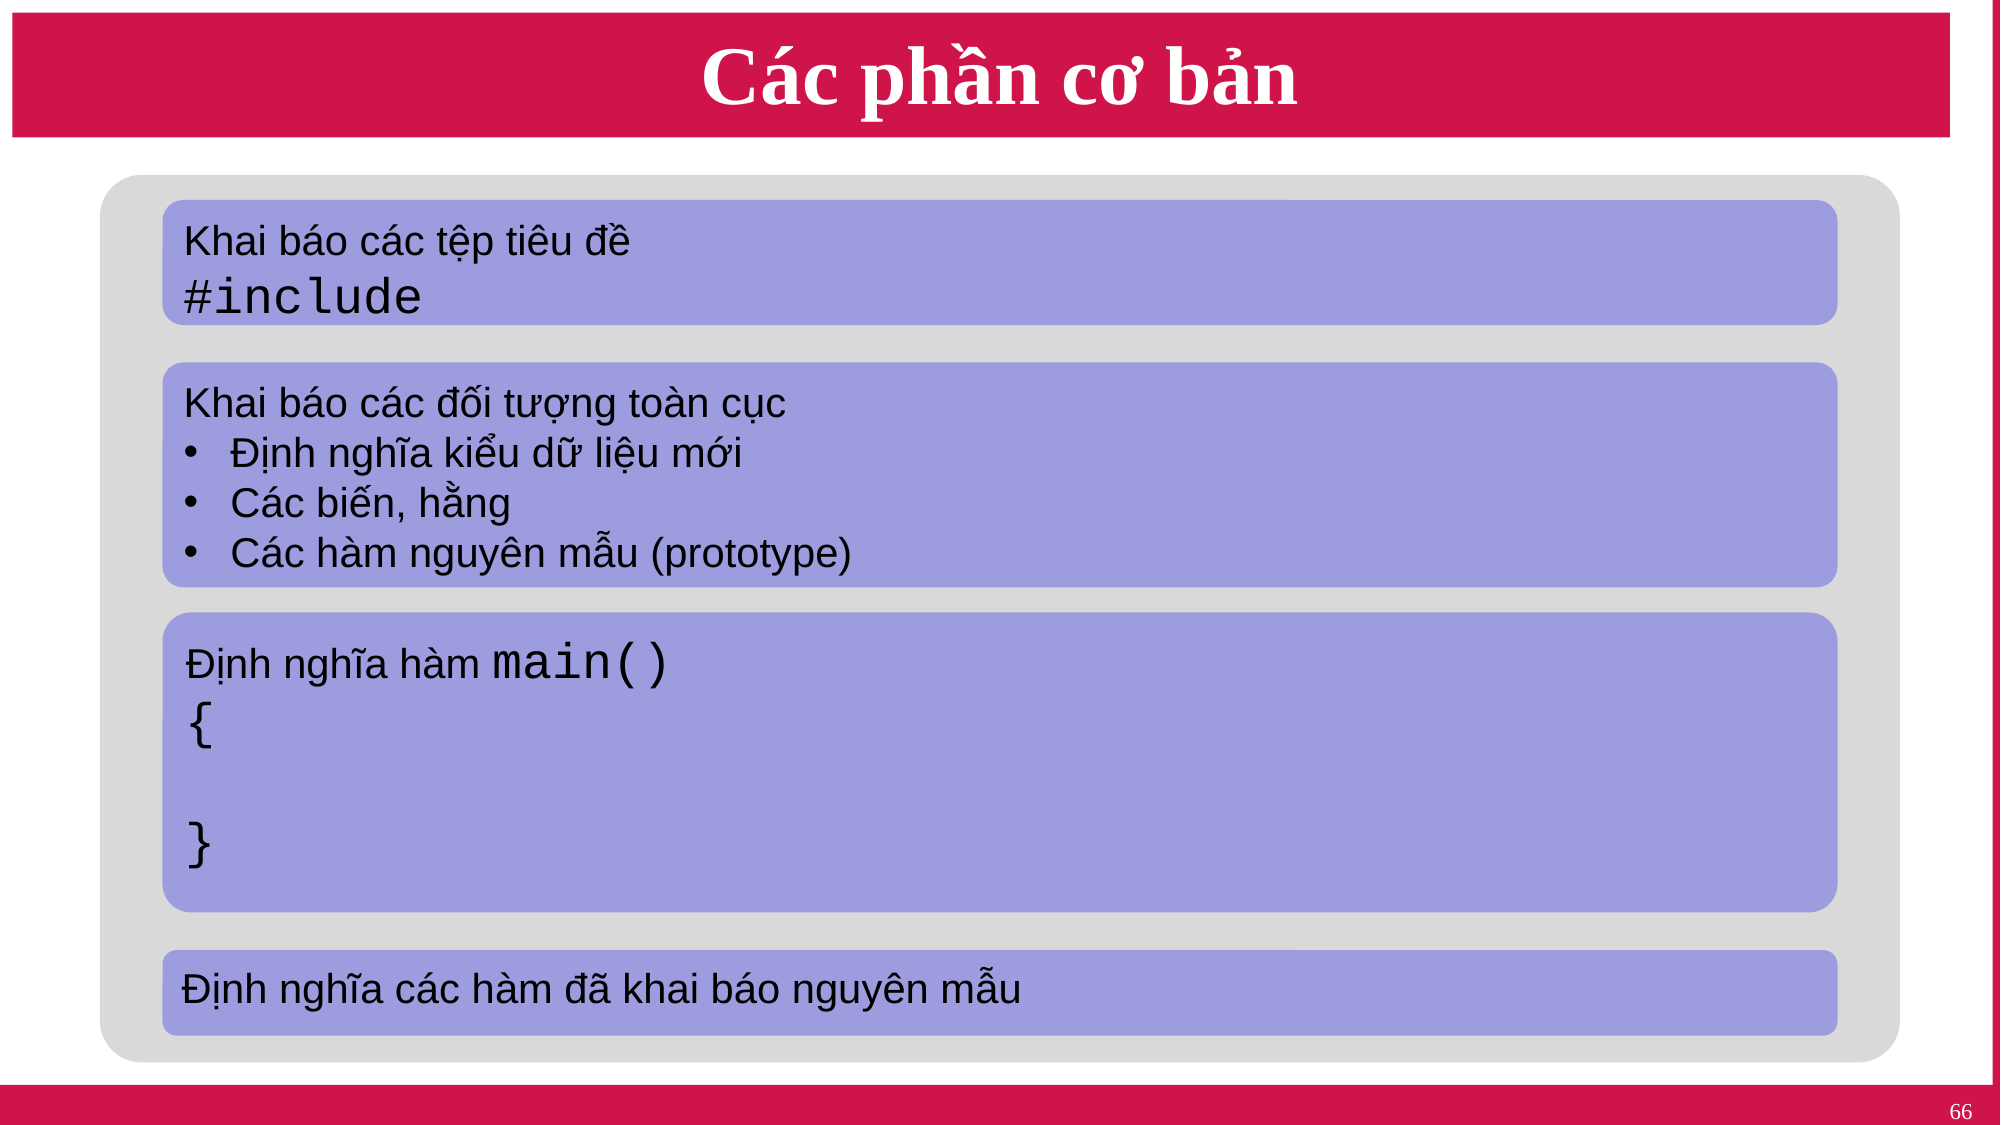

# Các phần cơ bản

Khai báo các tệp tiêu đề
#include
Khai báo các đối tượng toàn cục
Định nghĩa kiểu dữ liệu mới
Các biến, hằng
Các hàm nguyên mẫu (prototype)
Định nghĩa hàm main()
{

}
Định nghĩa các hàm đã khai báo nguyên mẫu
66